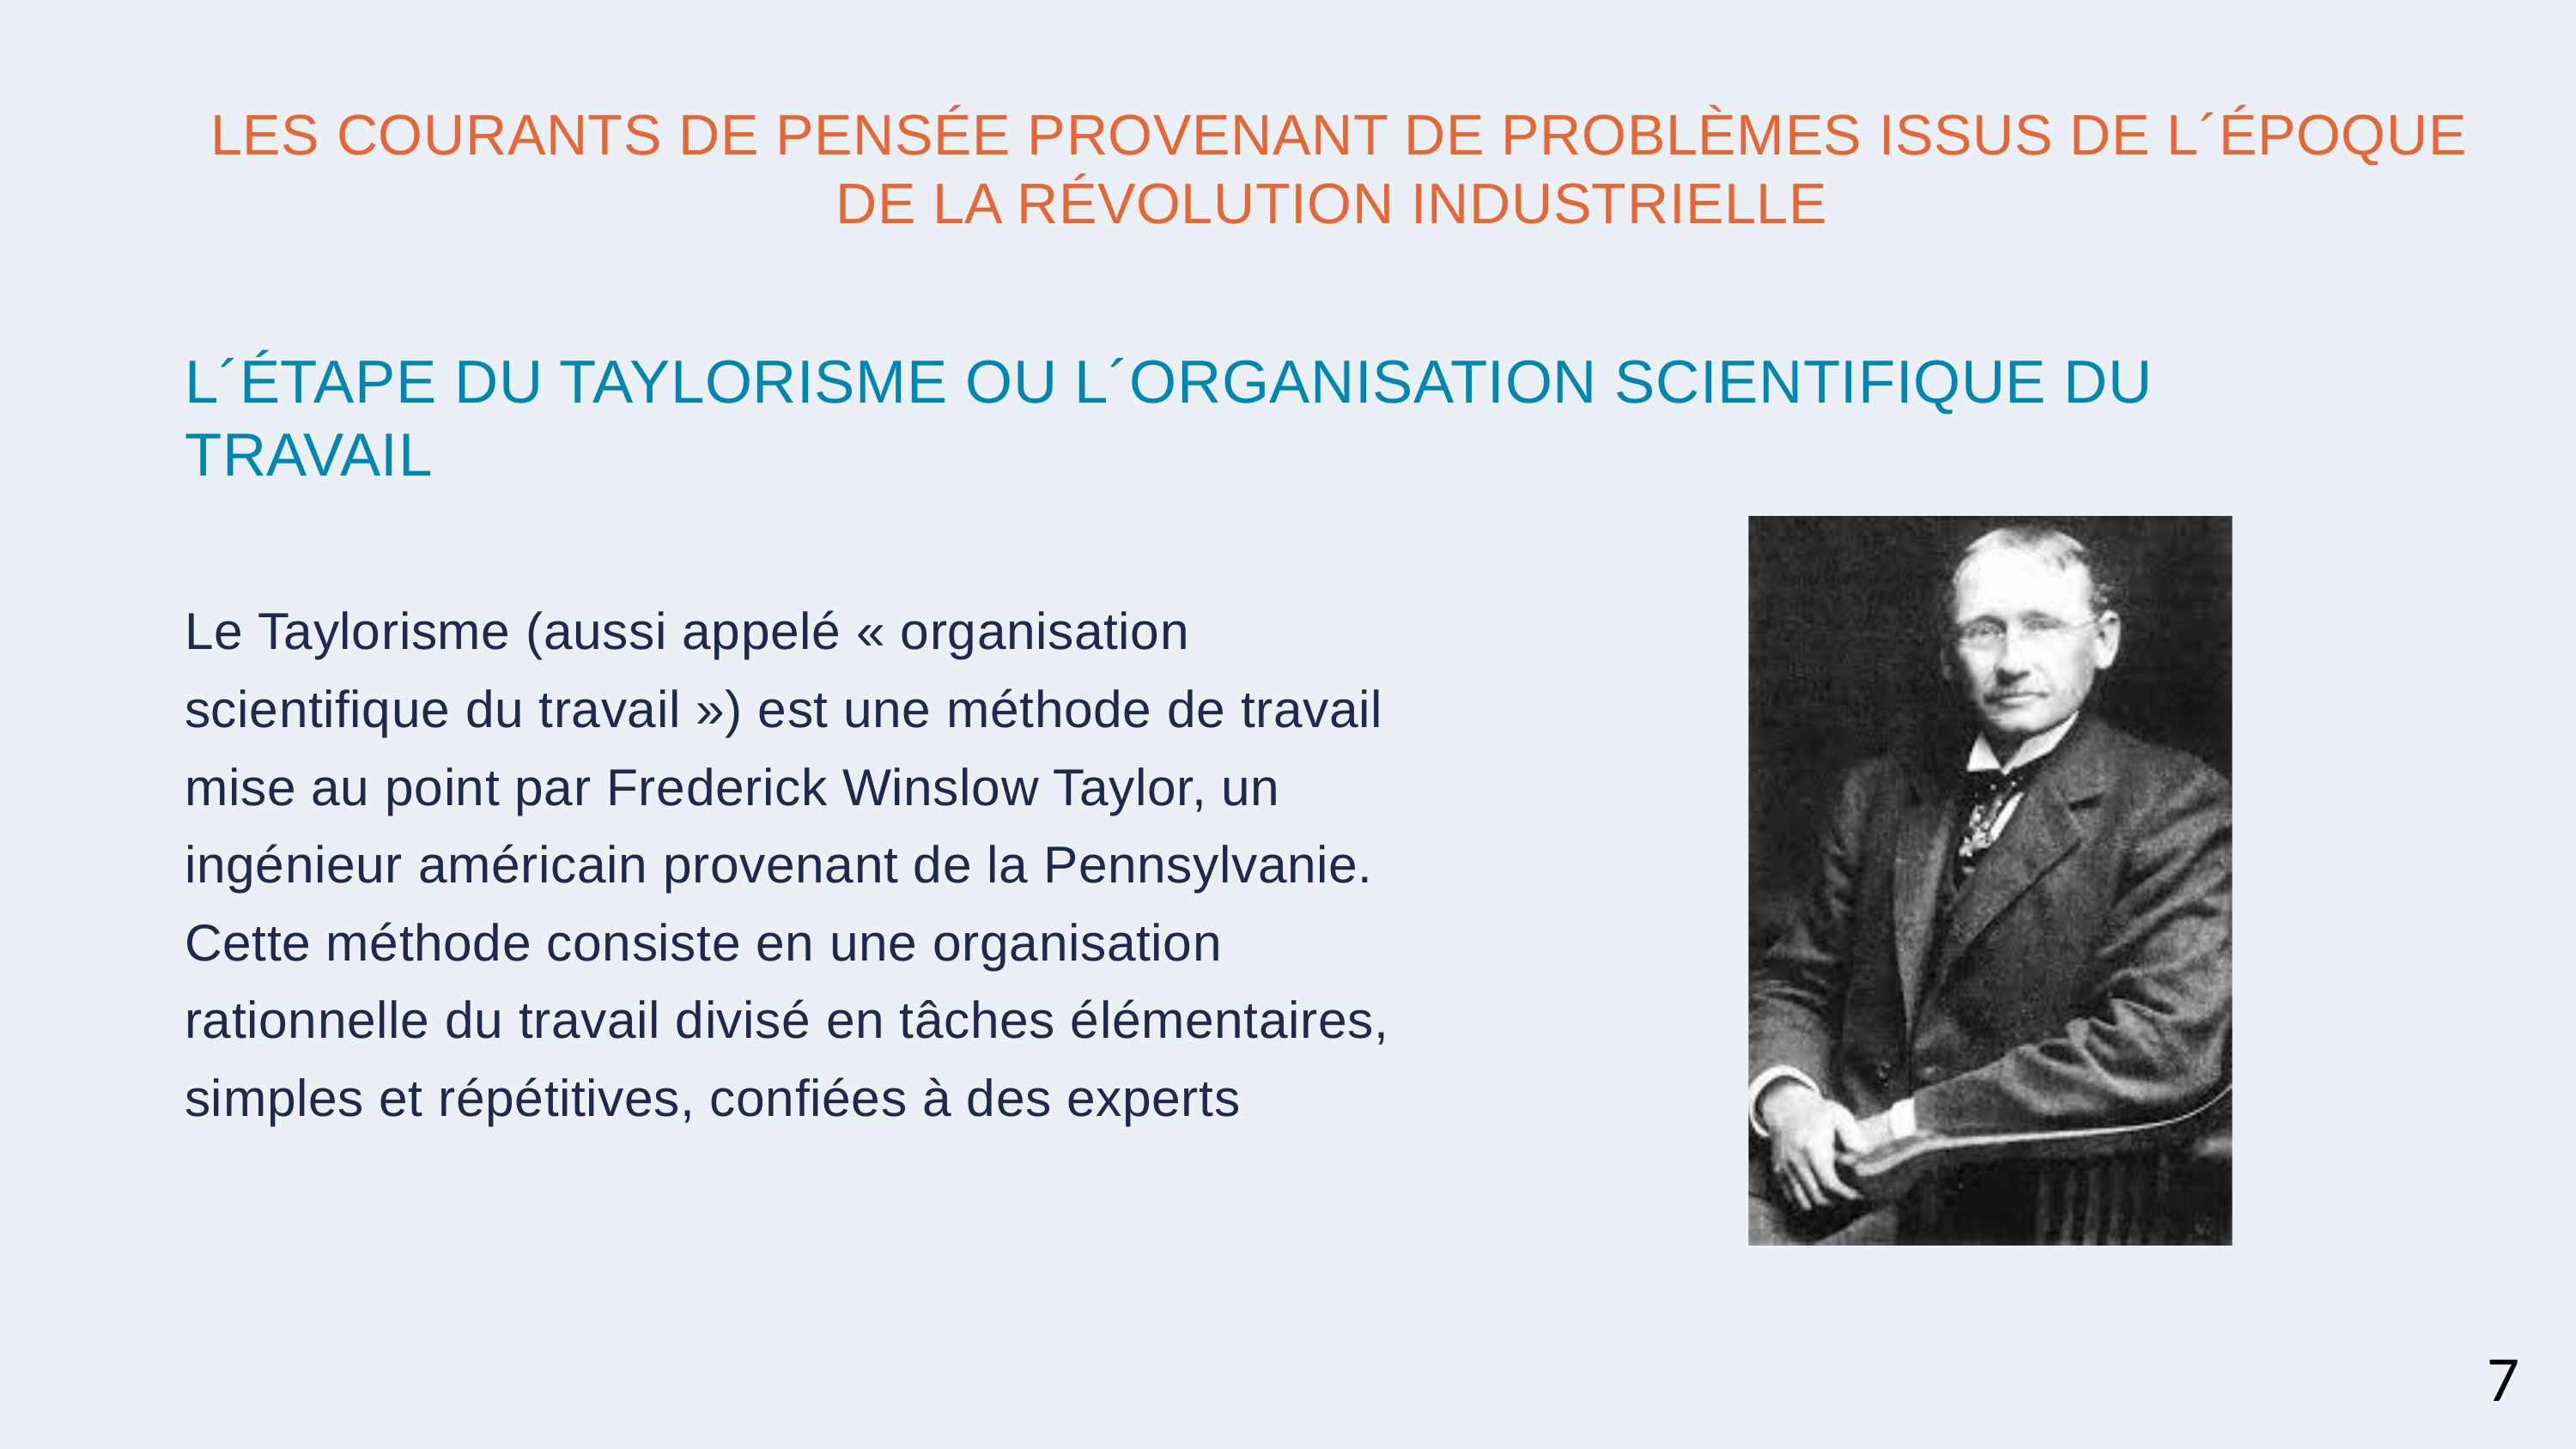

LES COURANTS DE PENSÉE PROVENANT DE PROBLÈMES ISSUS DE L´ÉPOQUE DE LA RÉVOLUTION INDUSTRIELLE
L´ÉTAPE DU TAYLORISME OU L´ORGANISATION SCIENTIFIQUE DU TRAVAIL

Le Taylorisme (aussi appelé « organisation scientifique du travail ») est une méthode de travail mise au point par Frederick Winslow Taylor, un ingénieur américain provenant de la Pennsylvanie. Cette méthode consiste en une organisation rationnelle du travail divisé en tâches élémentaires, simples et répétitives, confiées à des experts

7